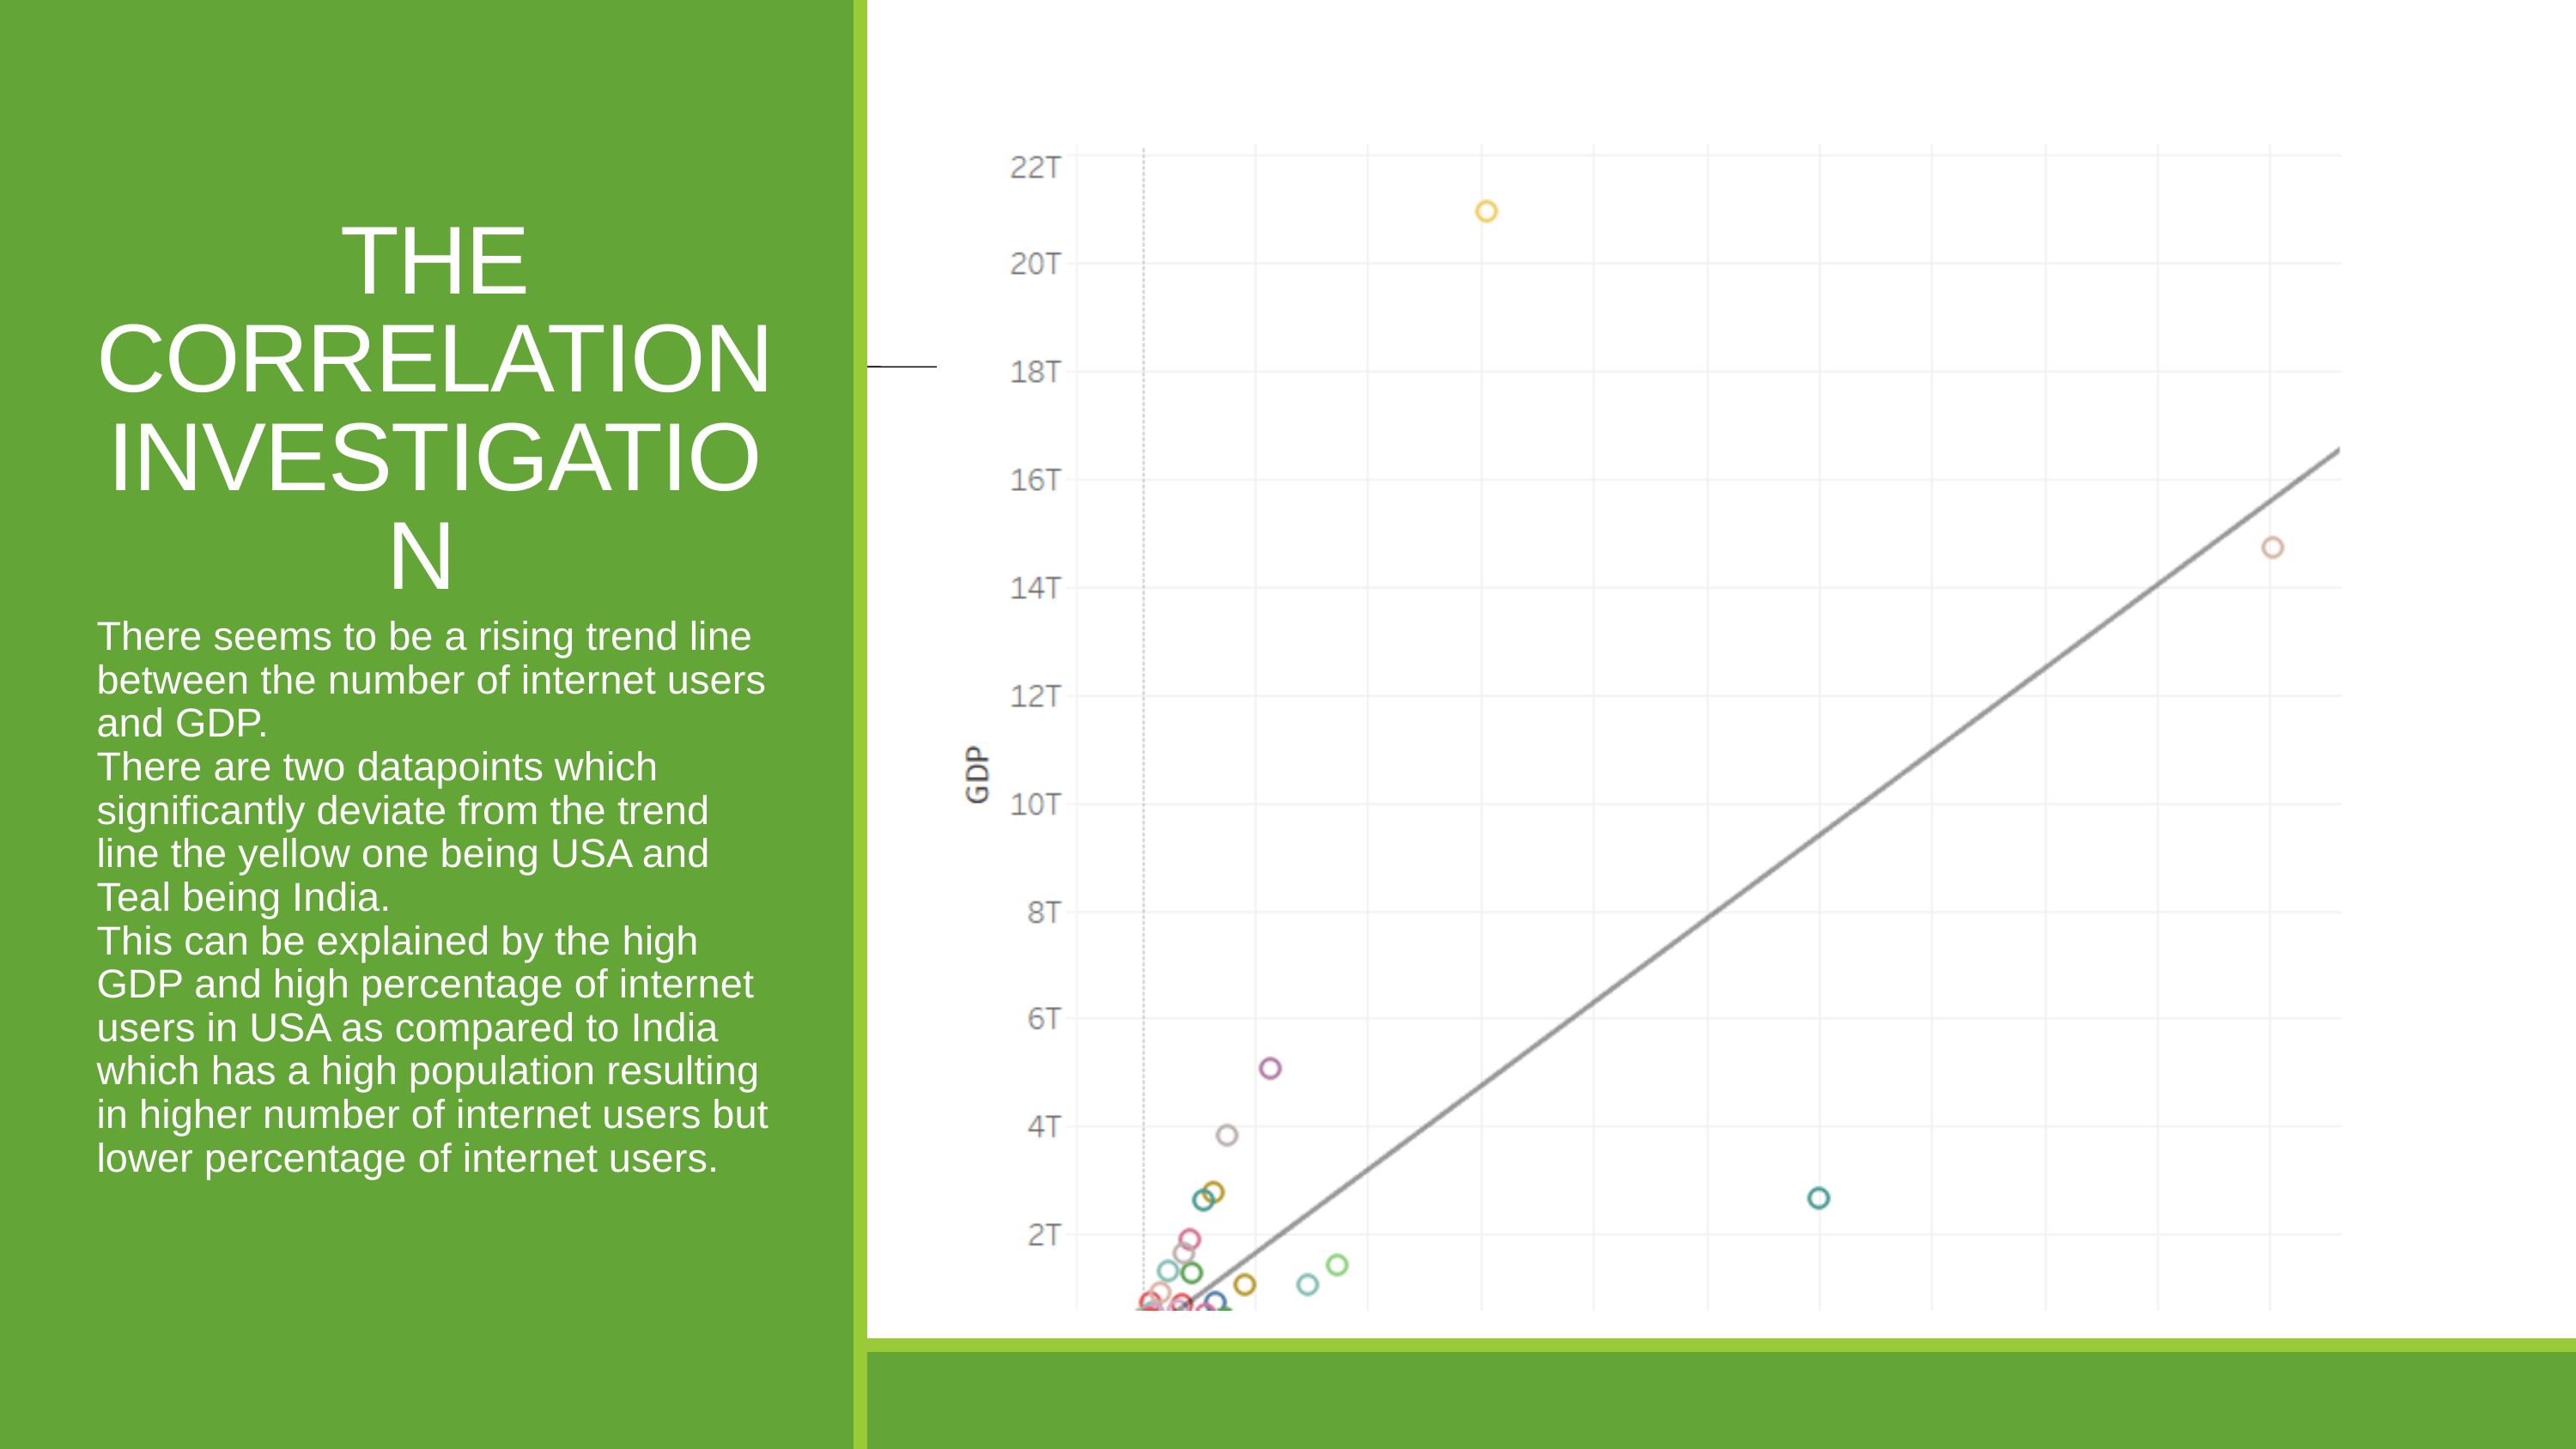

THE CORRELATION INVESTIGATION

There seems to be a rising trend line between the number of internet users and GDP.
There are two datapoints which significantly deviate from the trend line the yellow one being USA and Teal being India.
This can be explained by the high GDP and high percentage of internet users in USA as compared to India which has a high population resulting in higher number of internet users but lower percentage of internet users.